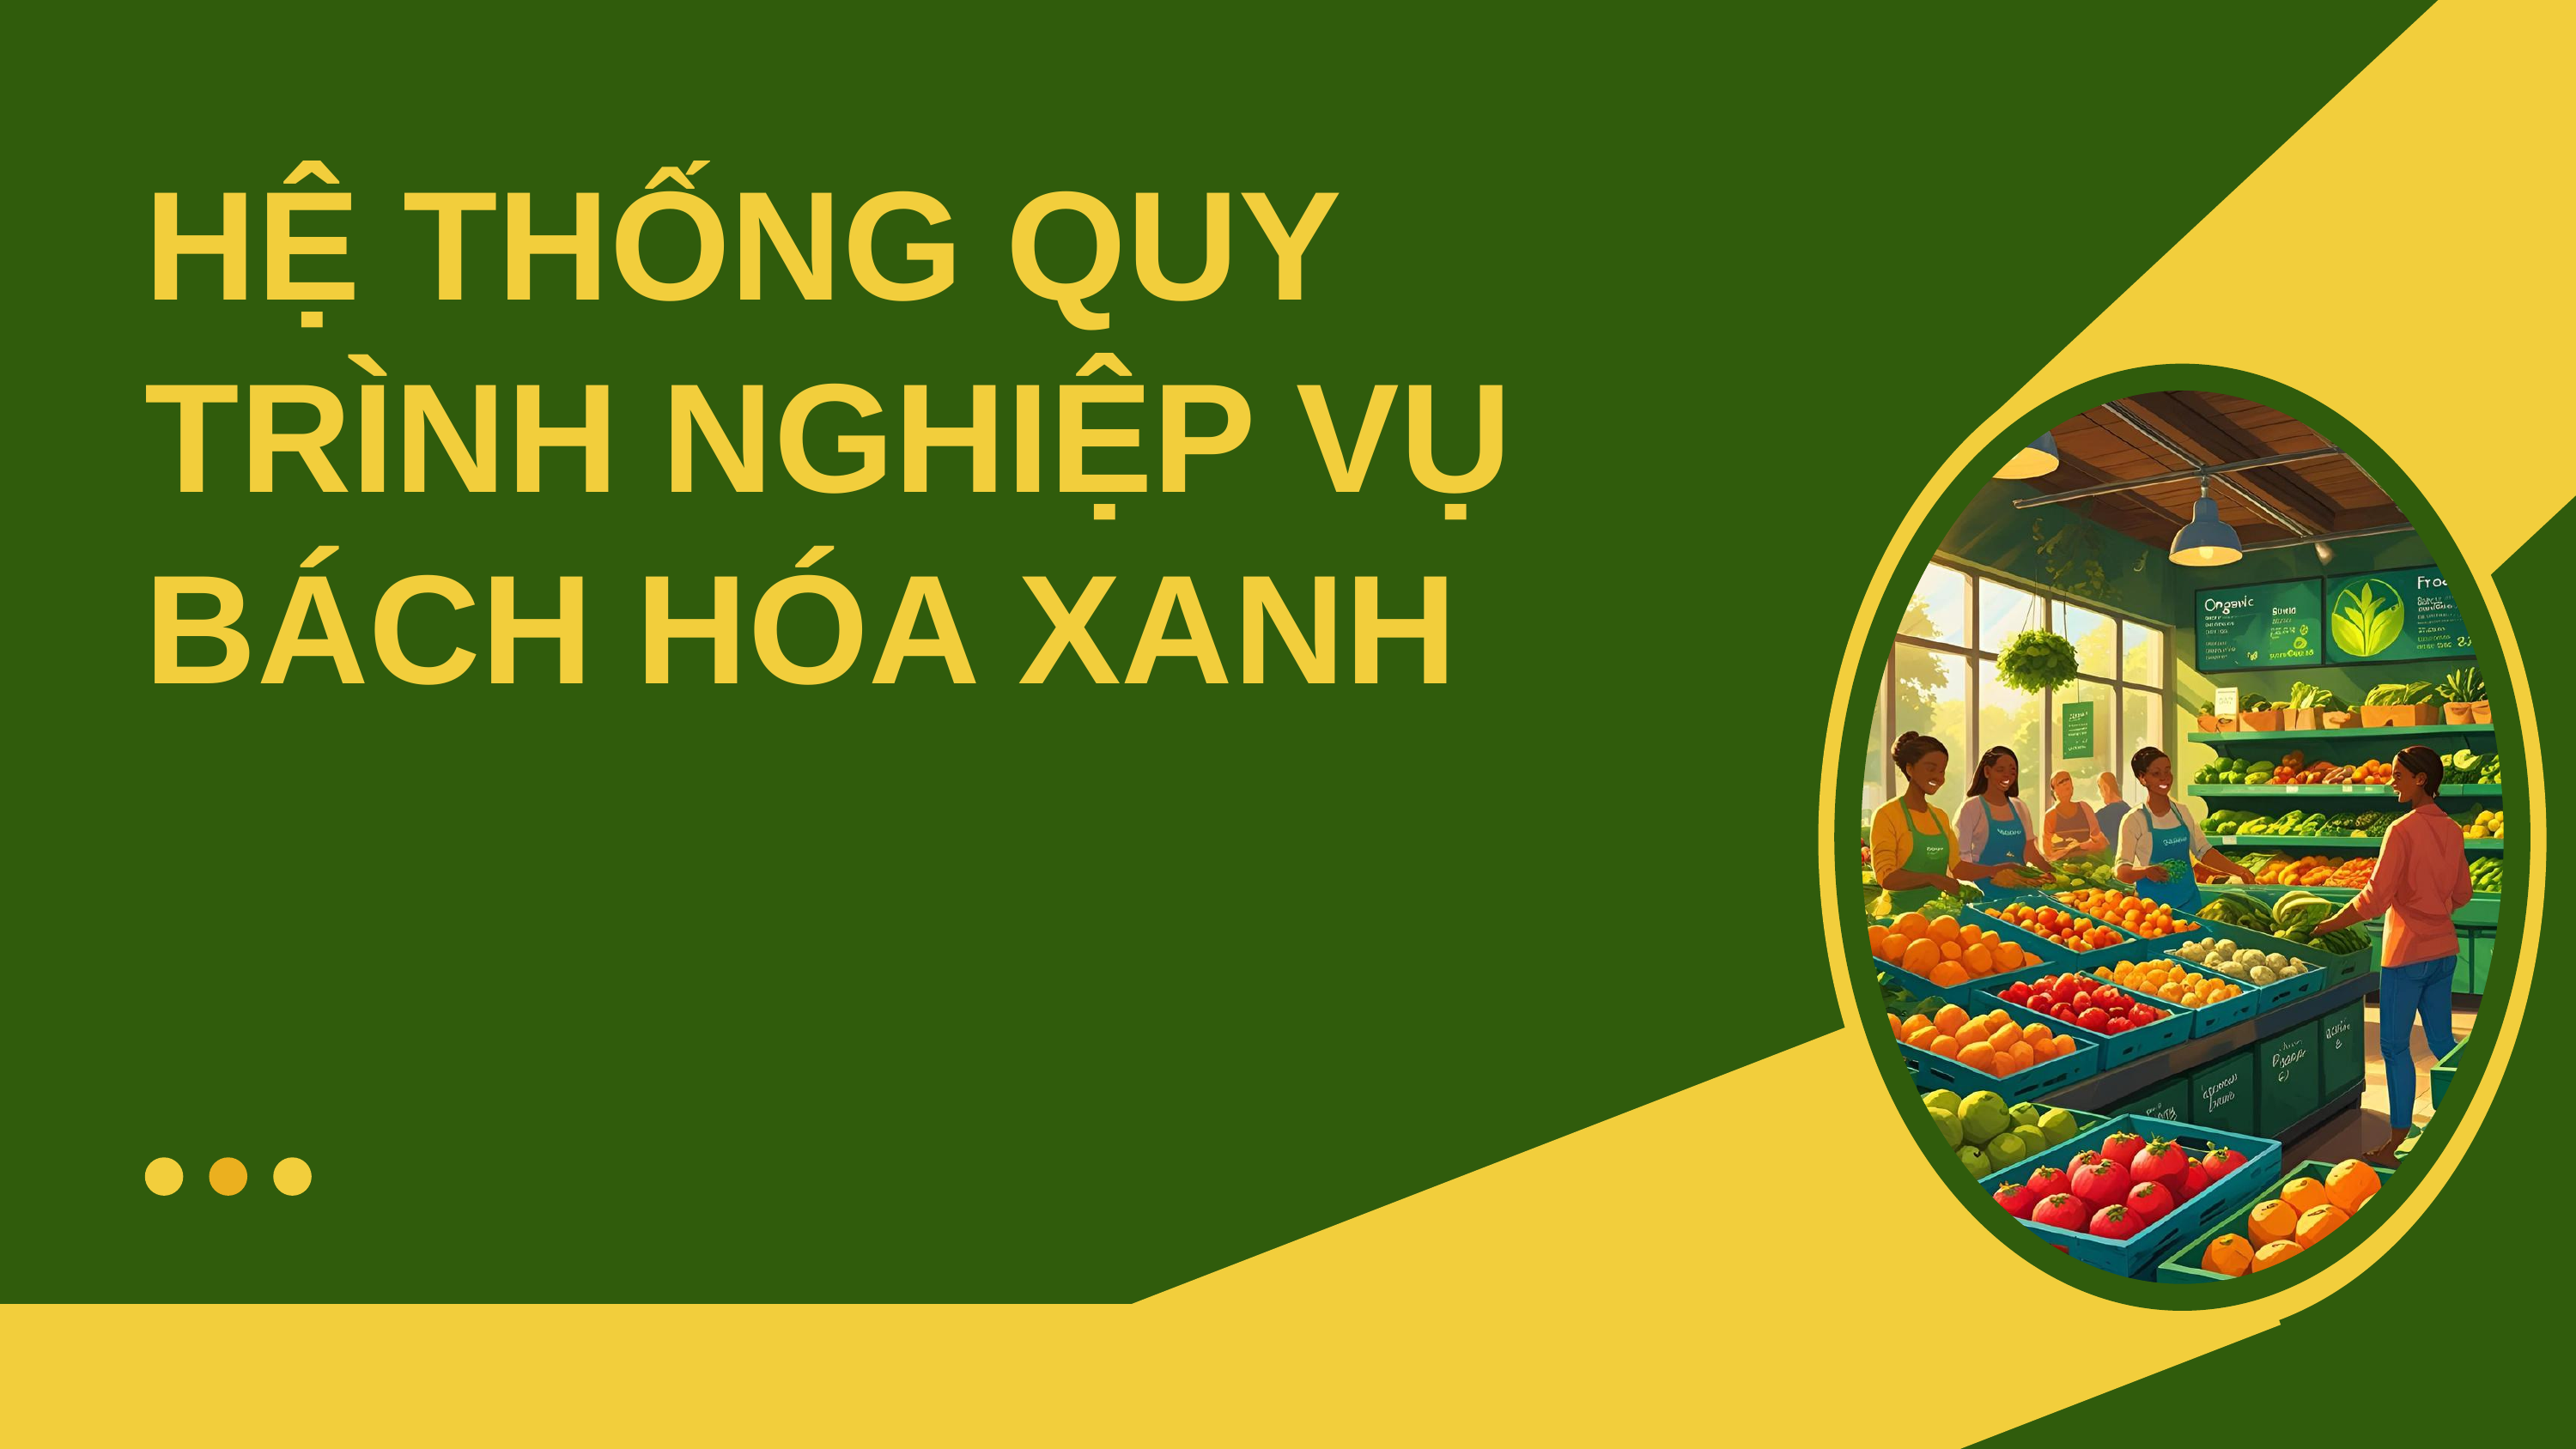

HỆ THỐNG QUY TRÌNH NGHIỆP VỤ BÁCH HÓA XANH